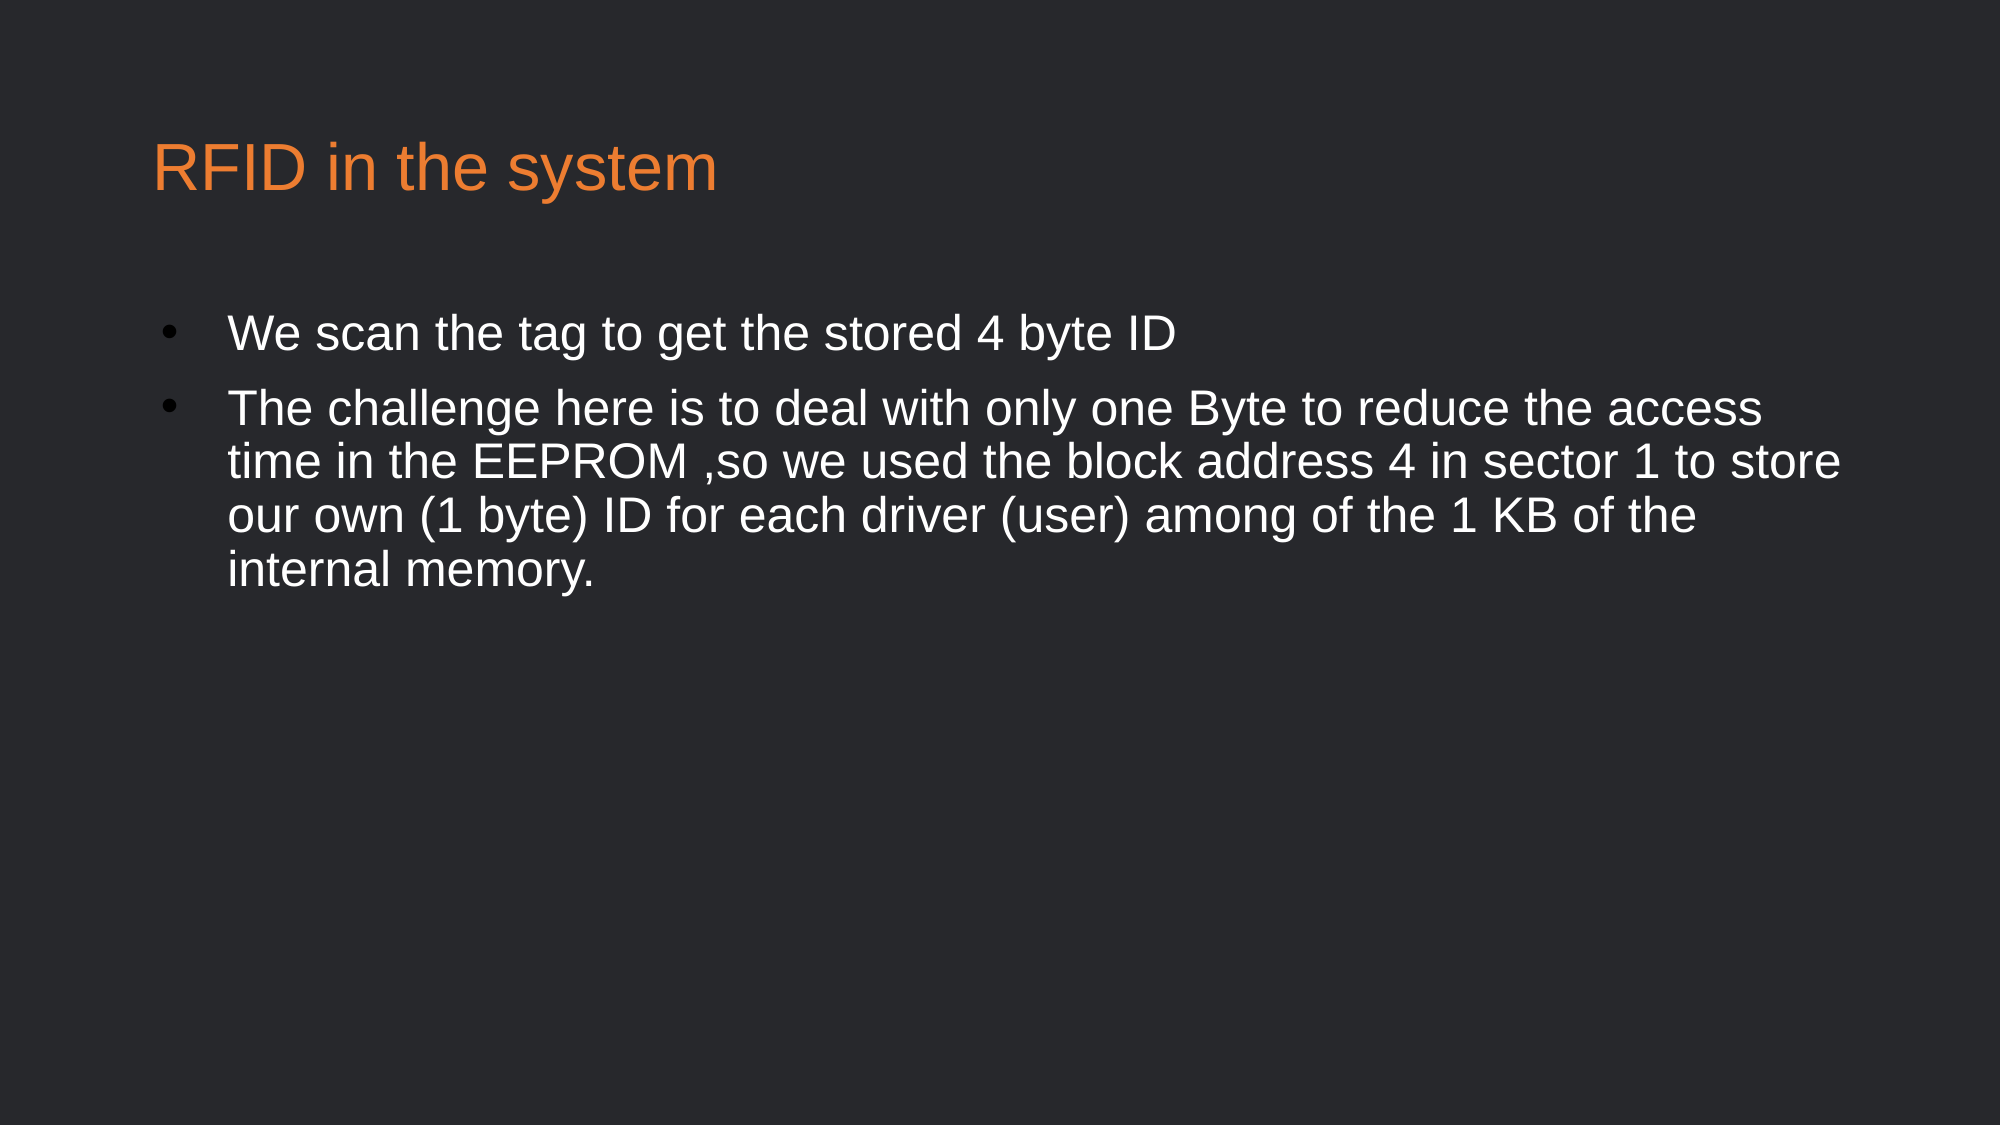

# RFID in the system
We scan the tag to get the stored 4 byte ID
The challenge here is to deal with only one Byte to reduce the access time in the EEPROM ,so we used the block address 4 in sector 1 to store our own (1 byte) ID for each driver (user) among of the 1 KB of the internal memory.